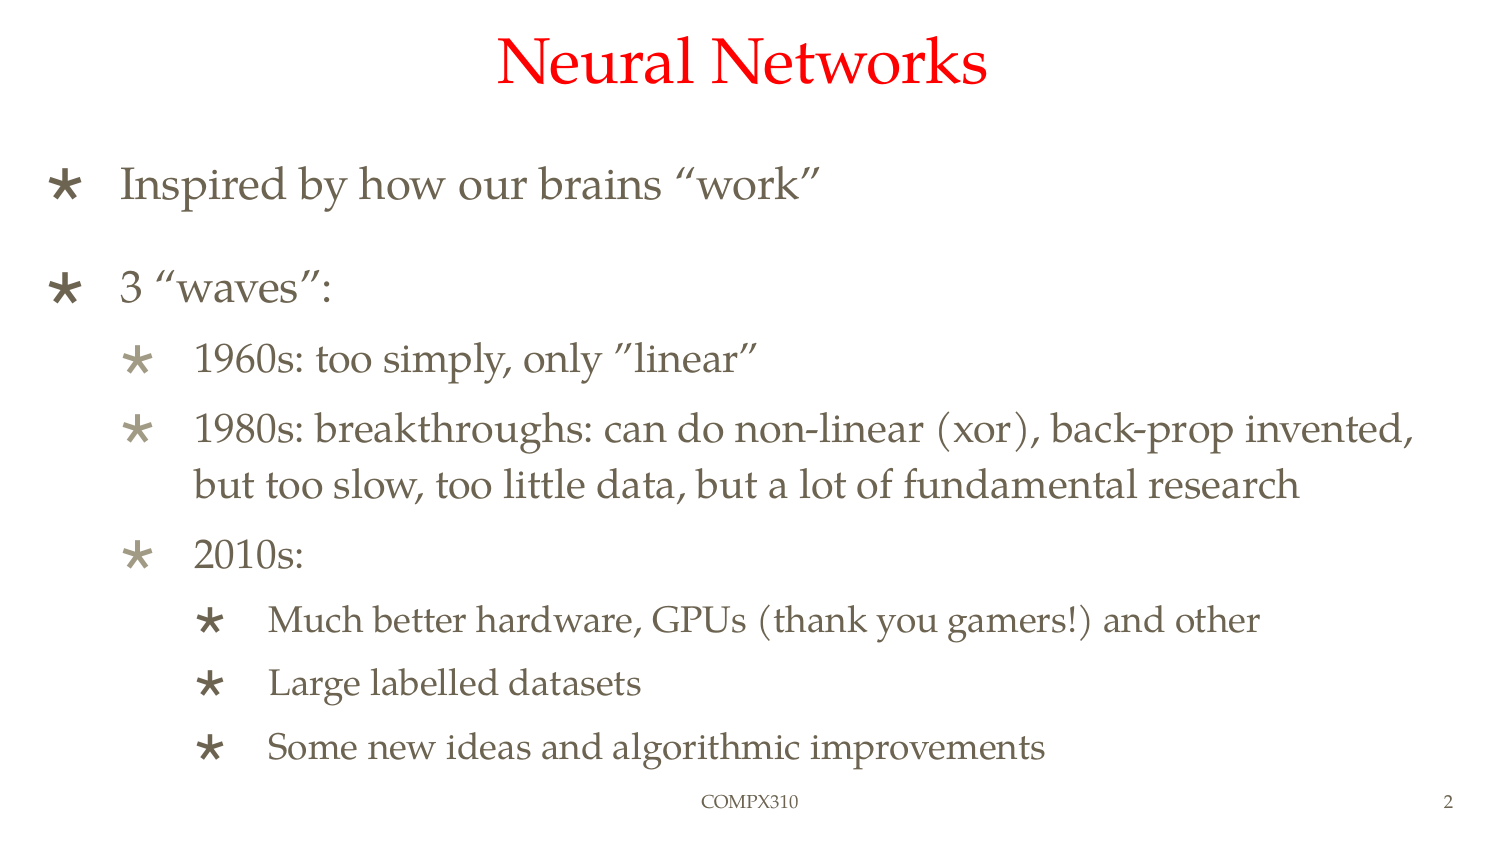

# Neural Networks
Inspired by how our brains “work”
3 “waves”:
1960s: too simply, only ”linear”
1980s: breakthroughs: can do non-linear (xor), back-prop invented, but too slow, too little data, but a lot of fundamental research
2010s:
Much better hardware, GPUs (thank you gamers!) and other
Large labelled datasets
Some new ideas and algorithmic improvements
COMPX310
2